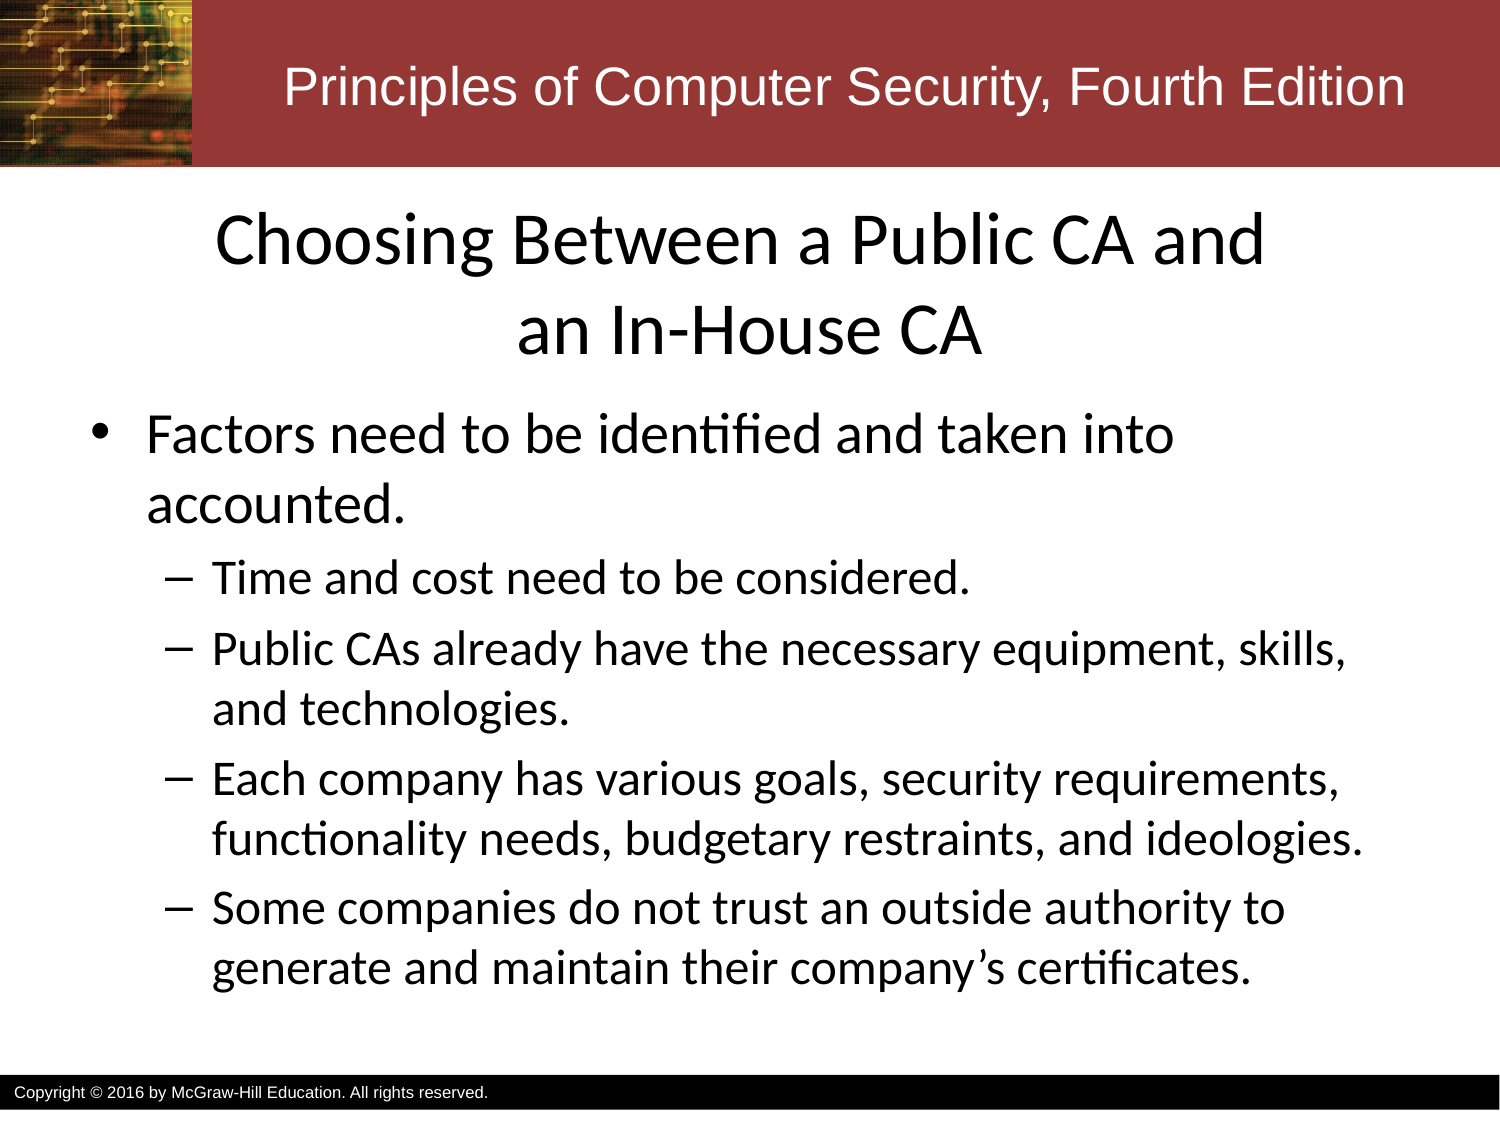

# Choosing Between a Public CA and an In-House CA
Factors need to be identified and taken into accounted.
Time and cost need to be considered.
Public CAs already have the necessary equipment, skills, and technologies.
Each company has various goals, security requirements, functionality needs, budgetary restraints, and ideologies.
Some companies do not trust an outside authority to generate and maintain their company’s certificates.